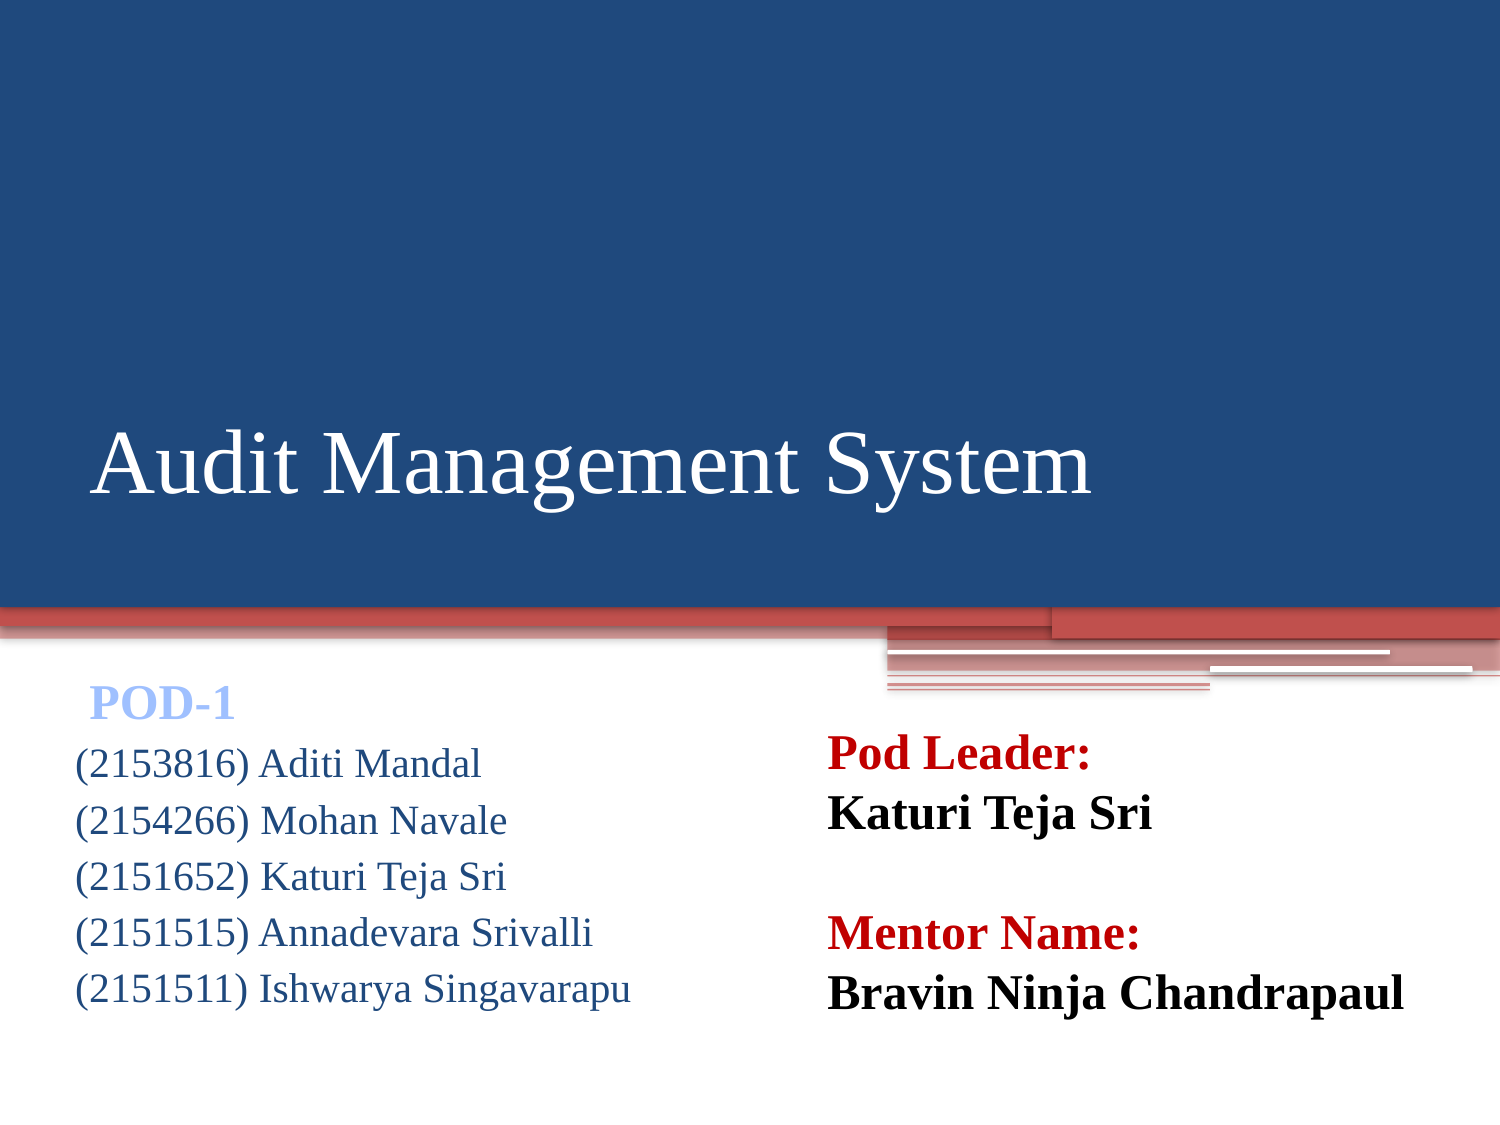

# Audit Management System
 POD-1
(2153816) Aditi Mandal
(2154266) Mohan Navale
(2151652) Katuri Teja Sri
(2151515) Annadevara Srivalli
(2151511) Ishwarya Singavarapu

Pod Leader:
Katuri Teja Sri

Mentor Name:
Bravin Ninja Chandrapaul